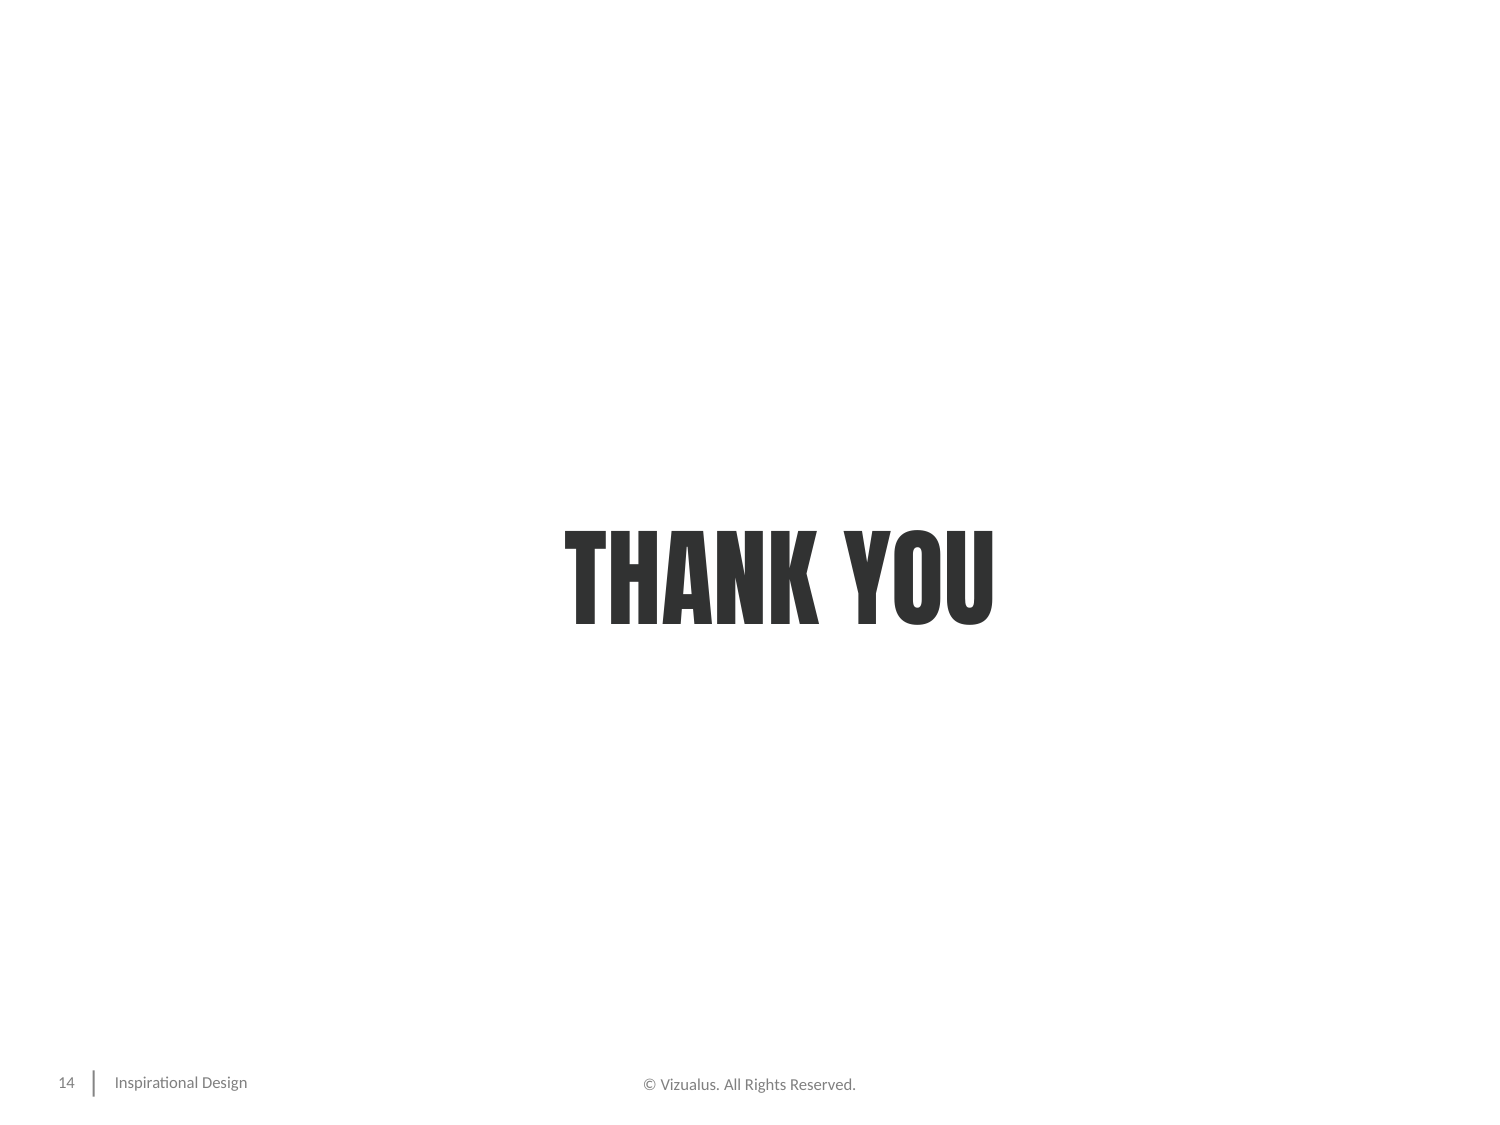

THANK YOU
14
© Vizualus. All Rights Reserved.